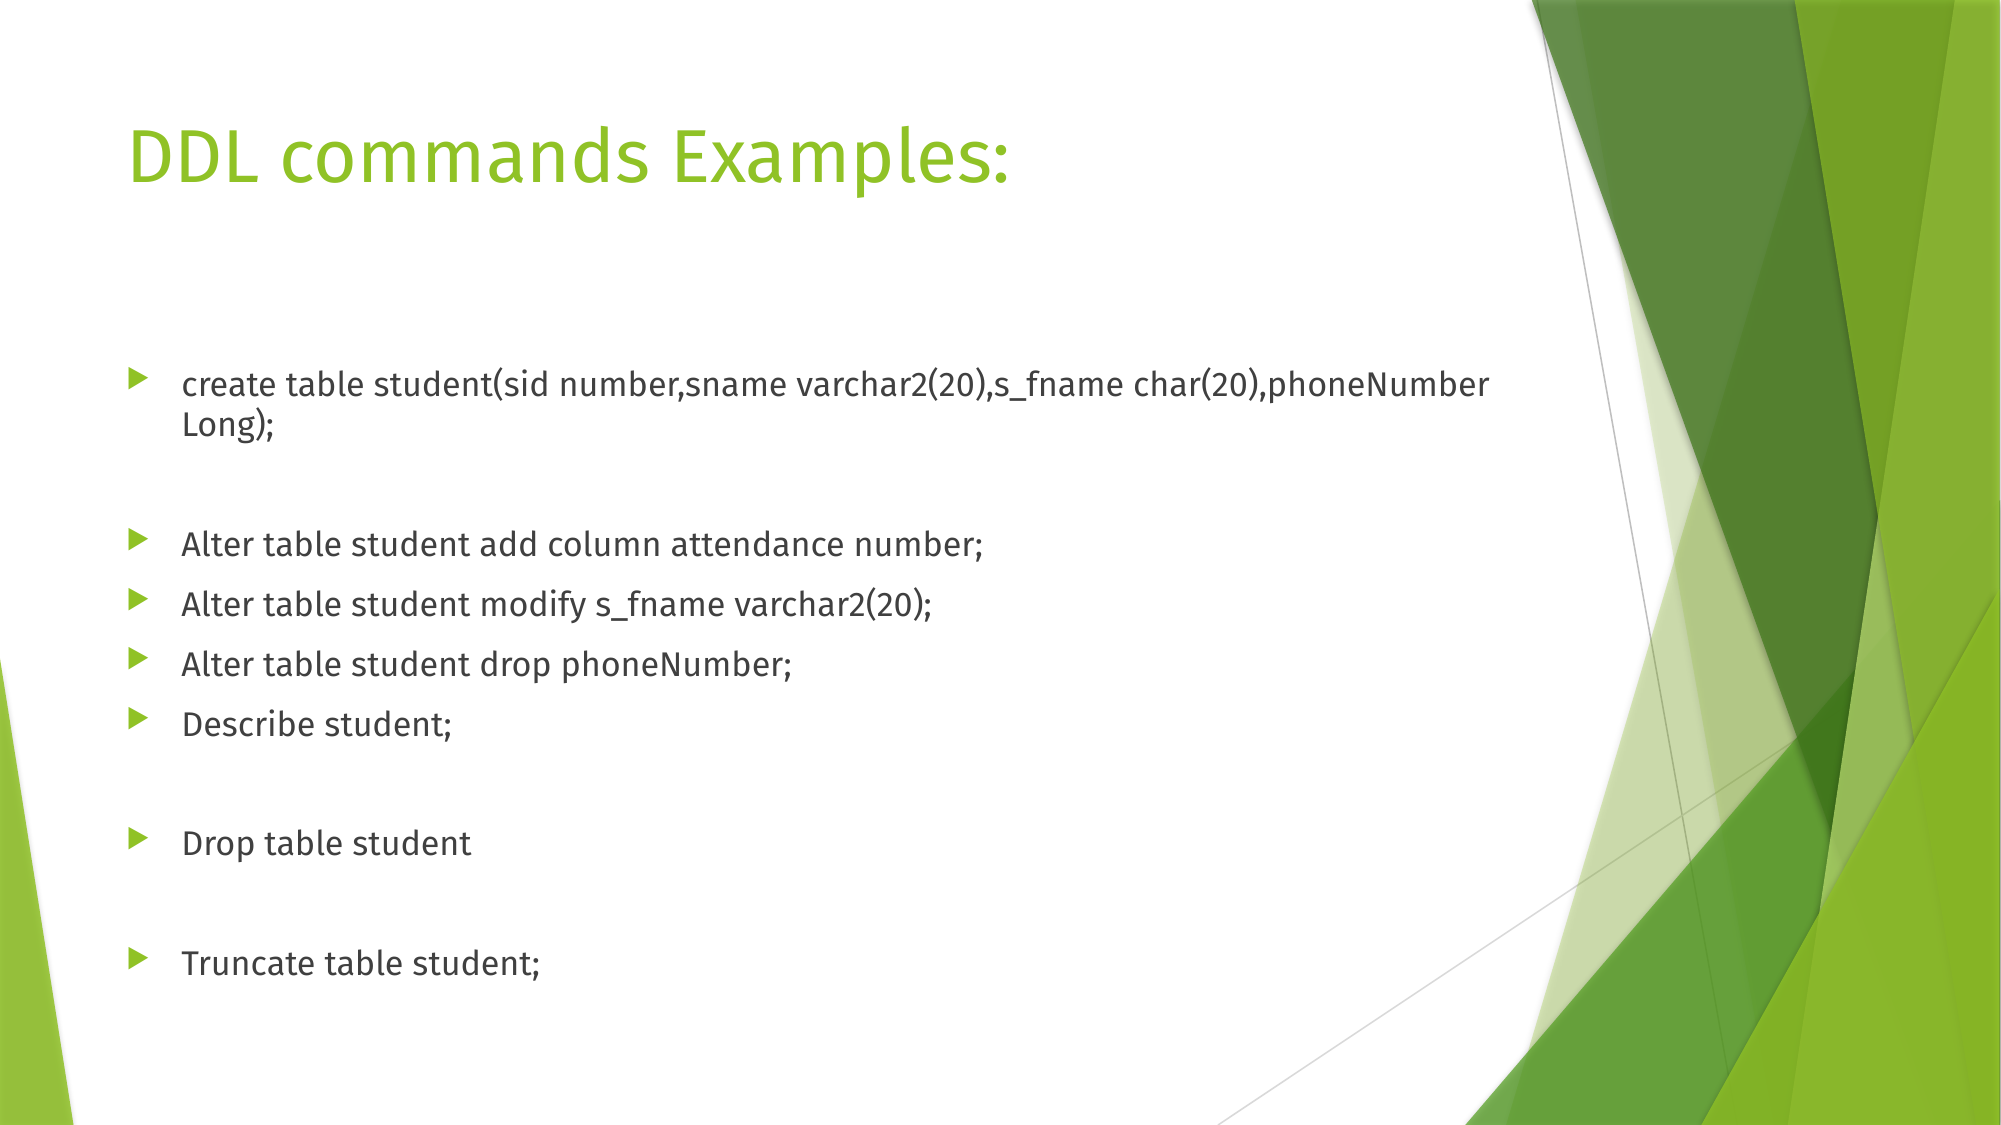

# DDL commands Examples:
create table student(sid number,sname varchar2(20),s_fname char(20),phoneNumber Long);

Alter table student add column attendance number;
Alter table student modify s_fname varchar2(20);
Alter table student drop phoneNumber;
Describe student;

Drop table student

Truncate table student;